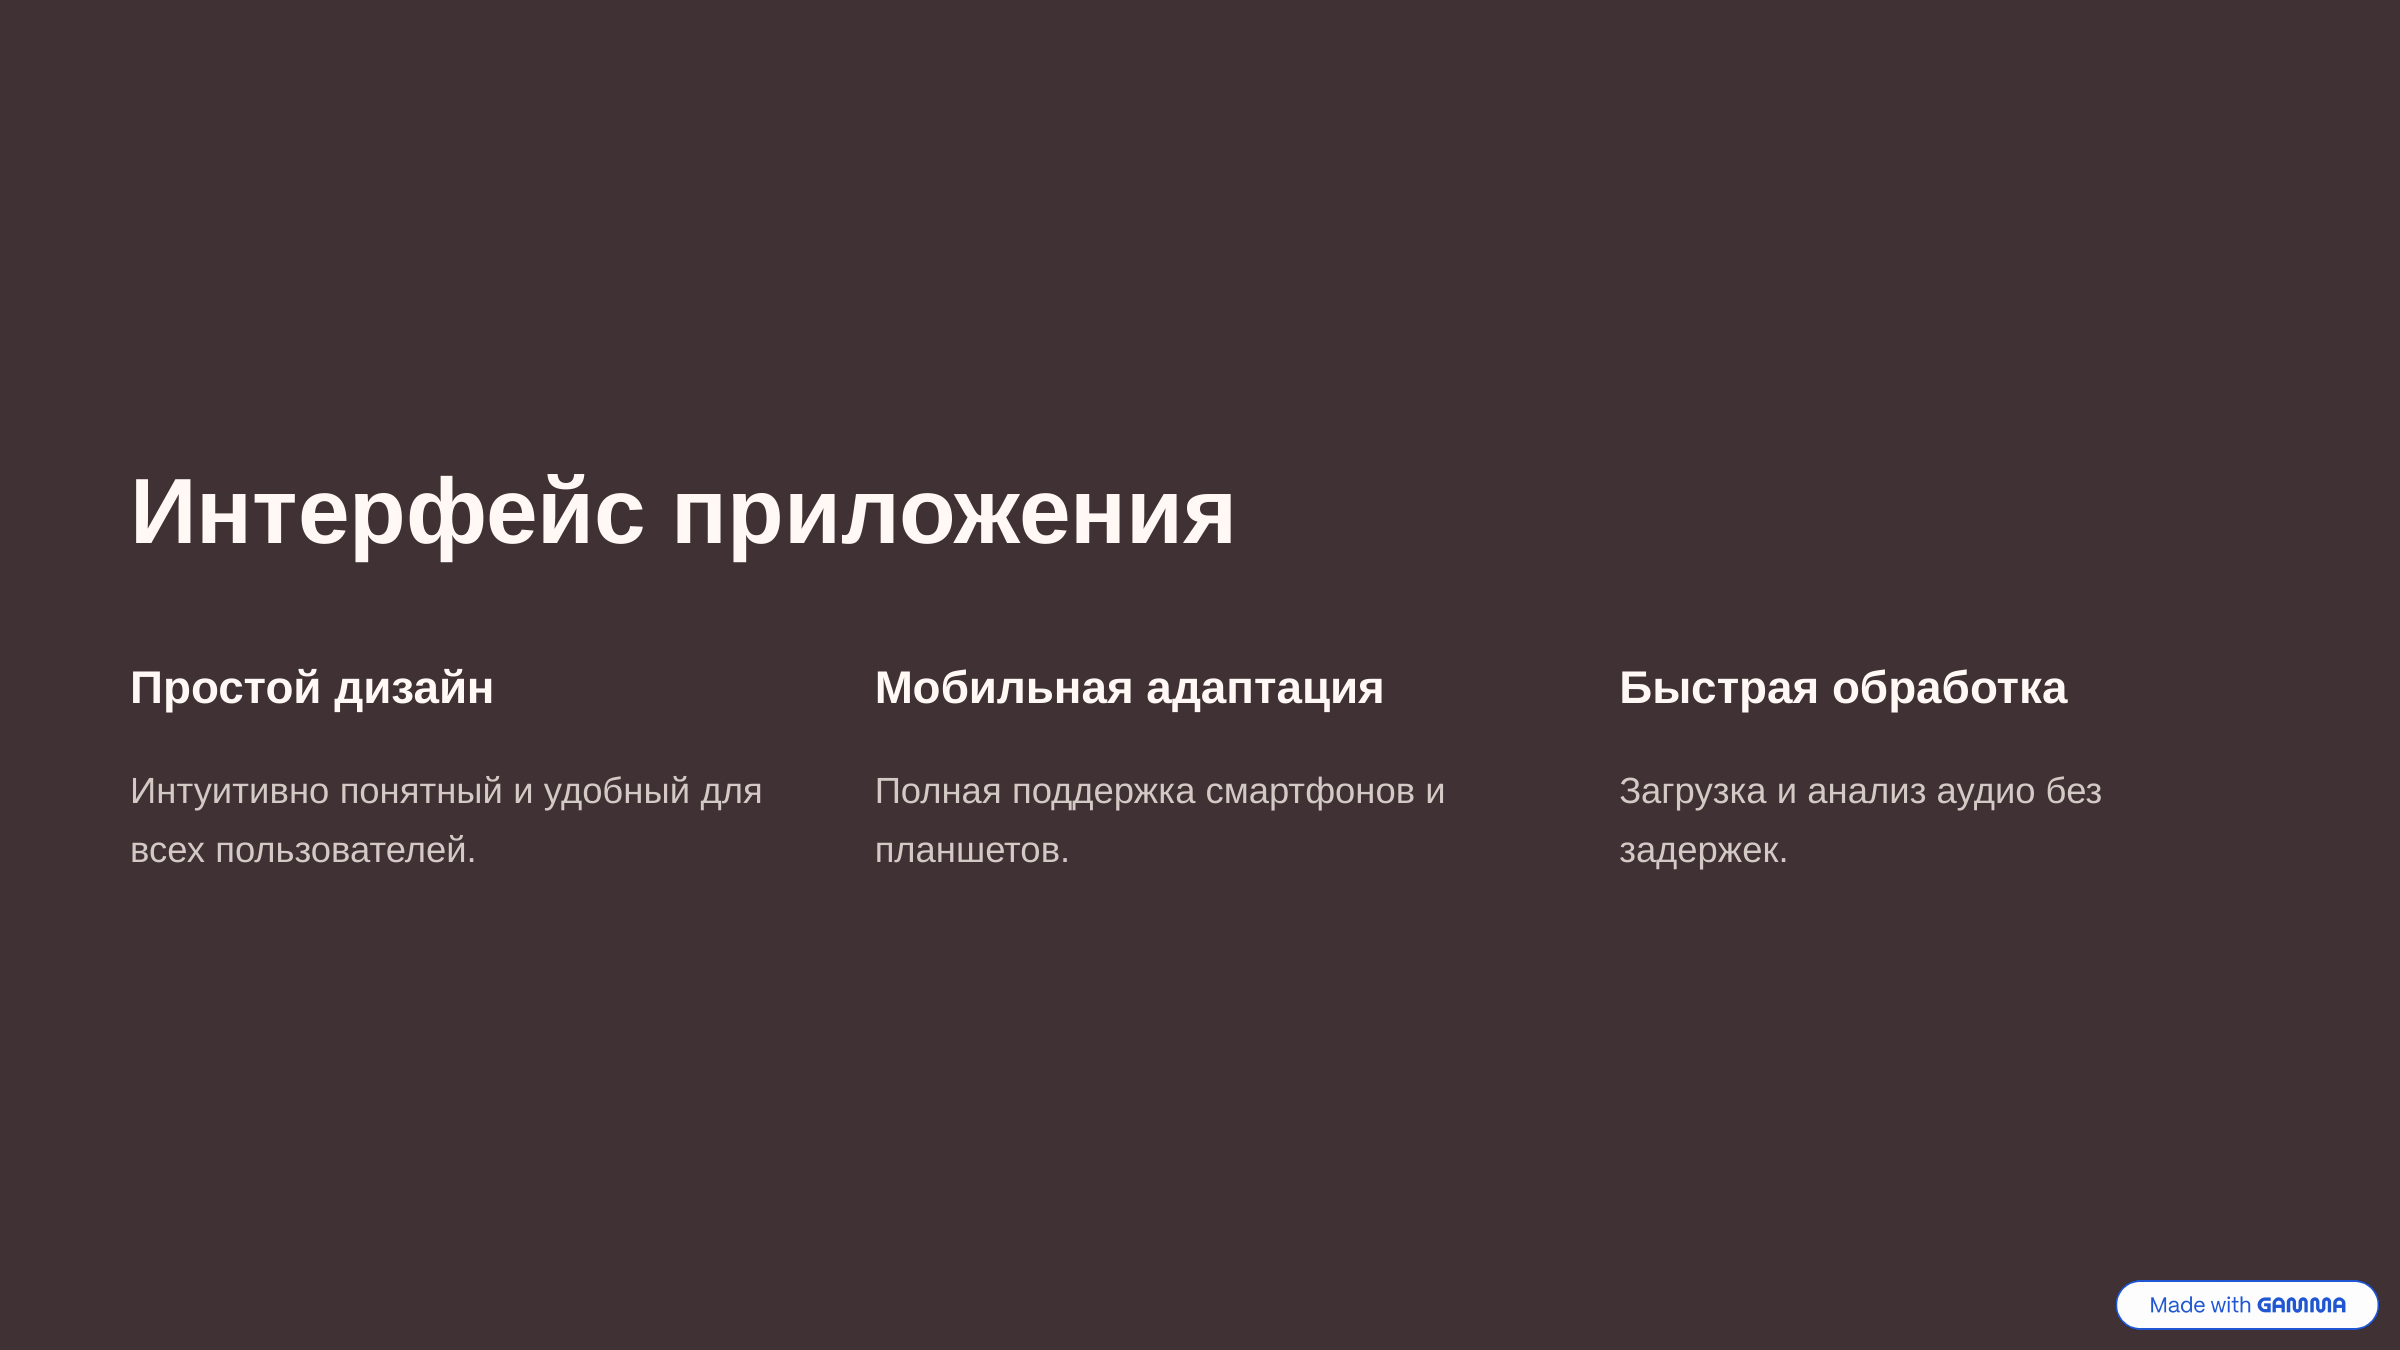

Интерфейс приложения
Простой дизайн
Мобильная адаптация
Быстрая обработка
Интуитивно понятный и удобный для всех пользователей.
Полная поддержка смартфонов и планшетов.
Загрузка и анализ аудио без задержек.